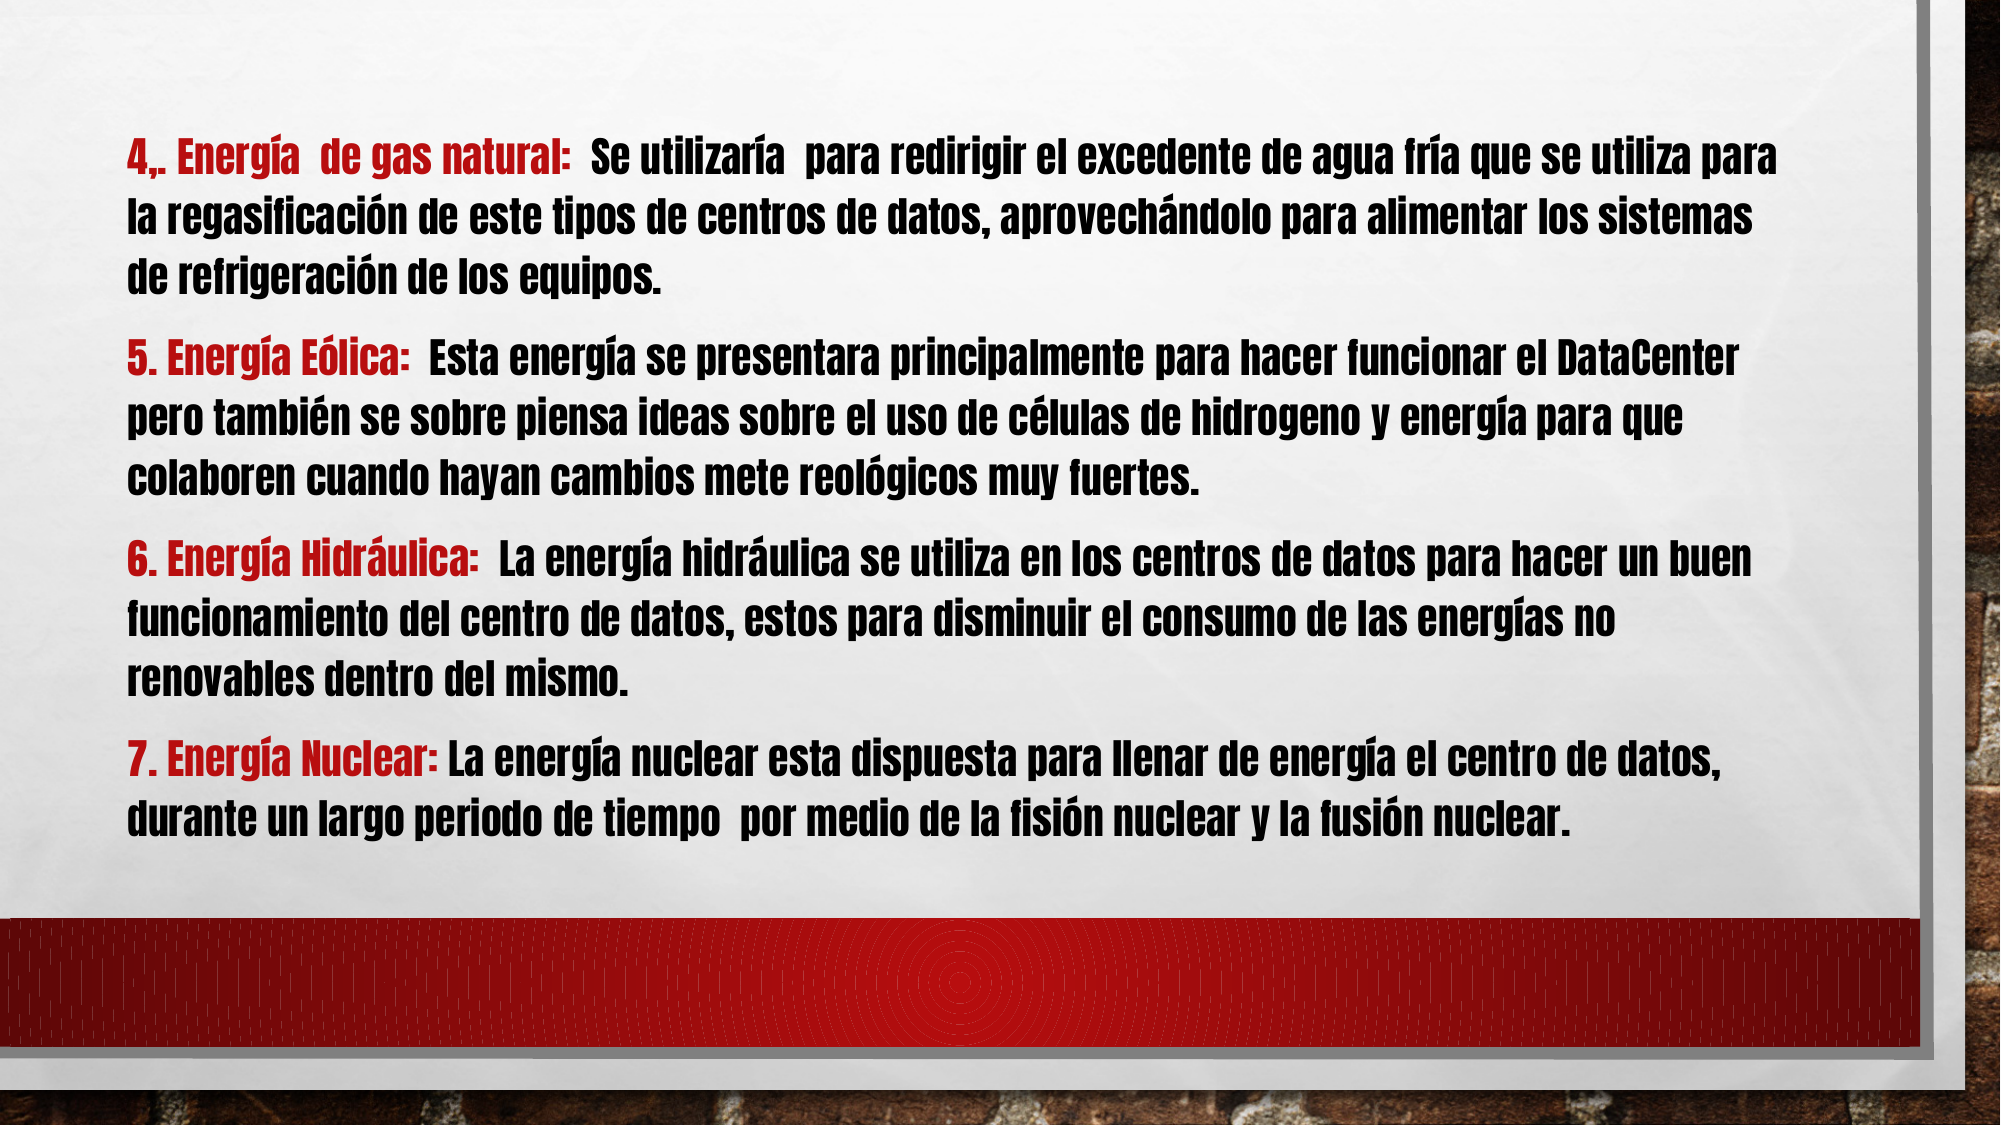

4,. Energía  de gas natural:  Se utilizaría  para redirigir el excedente de agua fría que se utiliza para la regasificación de este tipos de centros de datos, aprovechándolo para alimentar los sistemas de refrigeración de los equipos.
5. Energía Eólica:  Esta energía se presentara principalmente para hacer funcionar el DataCenter pero también se sobre piensa ideas sobre el uso de células de hidrogeno y energía para que colaboren cuando hayan cambios mete reológicos muy fuertes.
6. Energía Hidráulica:  La energía hidráulica se utiliza en los centros de datos para hacer un buen funcionamiento del centro de datos, estos para disminuir el consumo de las energías no renovables dentro del mismo.
7. Energía Nuclear: La energía nuclear esta dispuesta para llenar de energía el centro de datos, durante un largo periodo de tiempo  por medio de la fisión nuclear y la fusión nuclear.